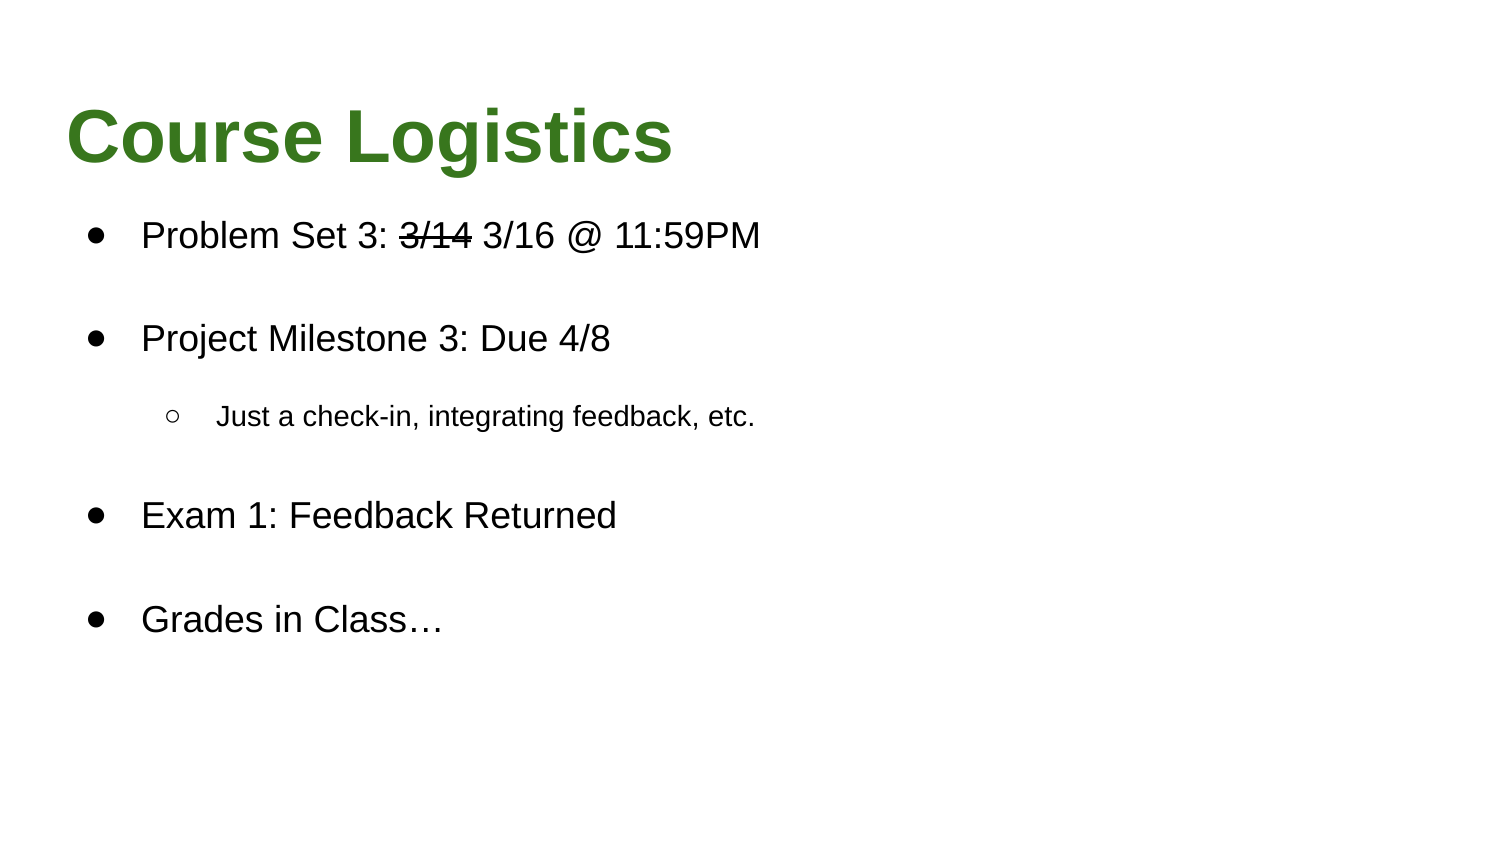

# Course Logistics
Problem Set 3: 3/14 3/16 @ 11:59PM

Project Milestone 3: Due 4/8
Just a check-in, integrating feedback, etc.

Exam 1: Feedback Returned

Grades in Class…